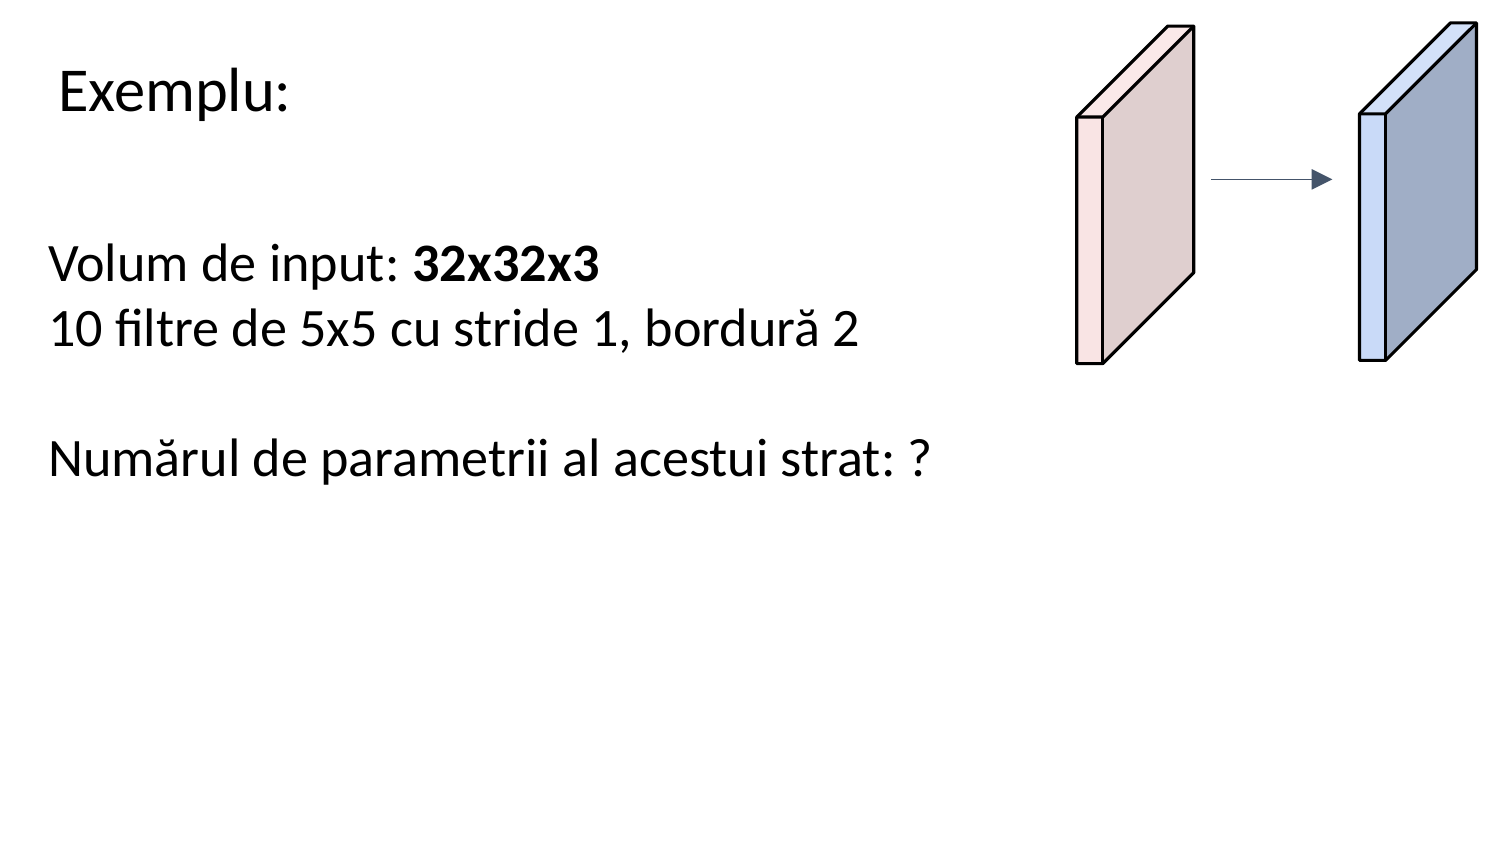

Exemplu:
Volum de input: 32x32x3
10 filtre de 5x5 cu stride 1, bordură 2

Numărul de parametrii al acestui strat: ?